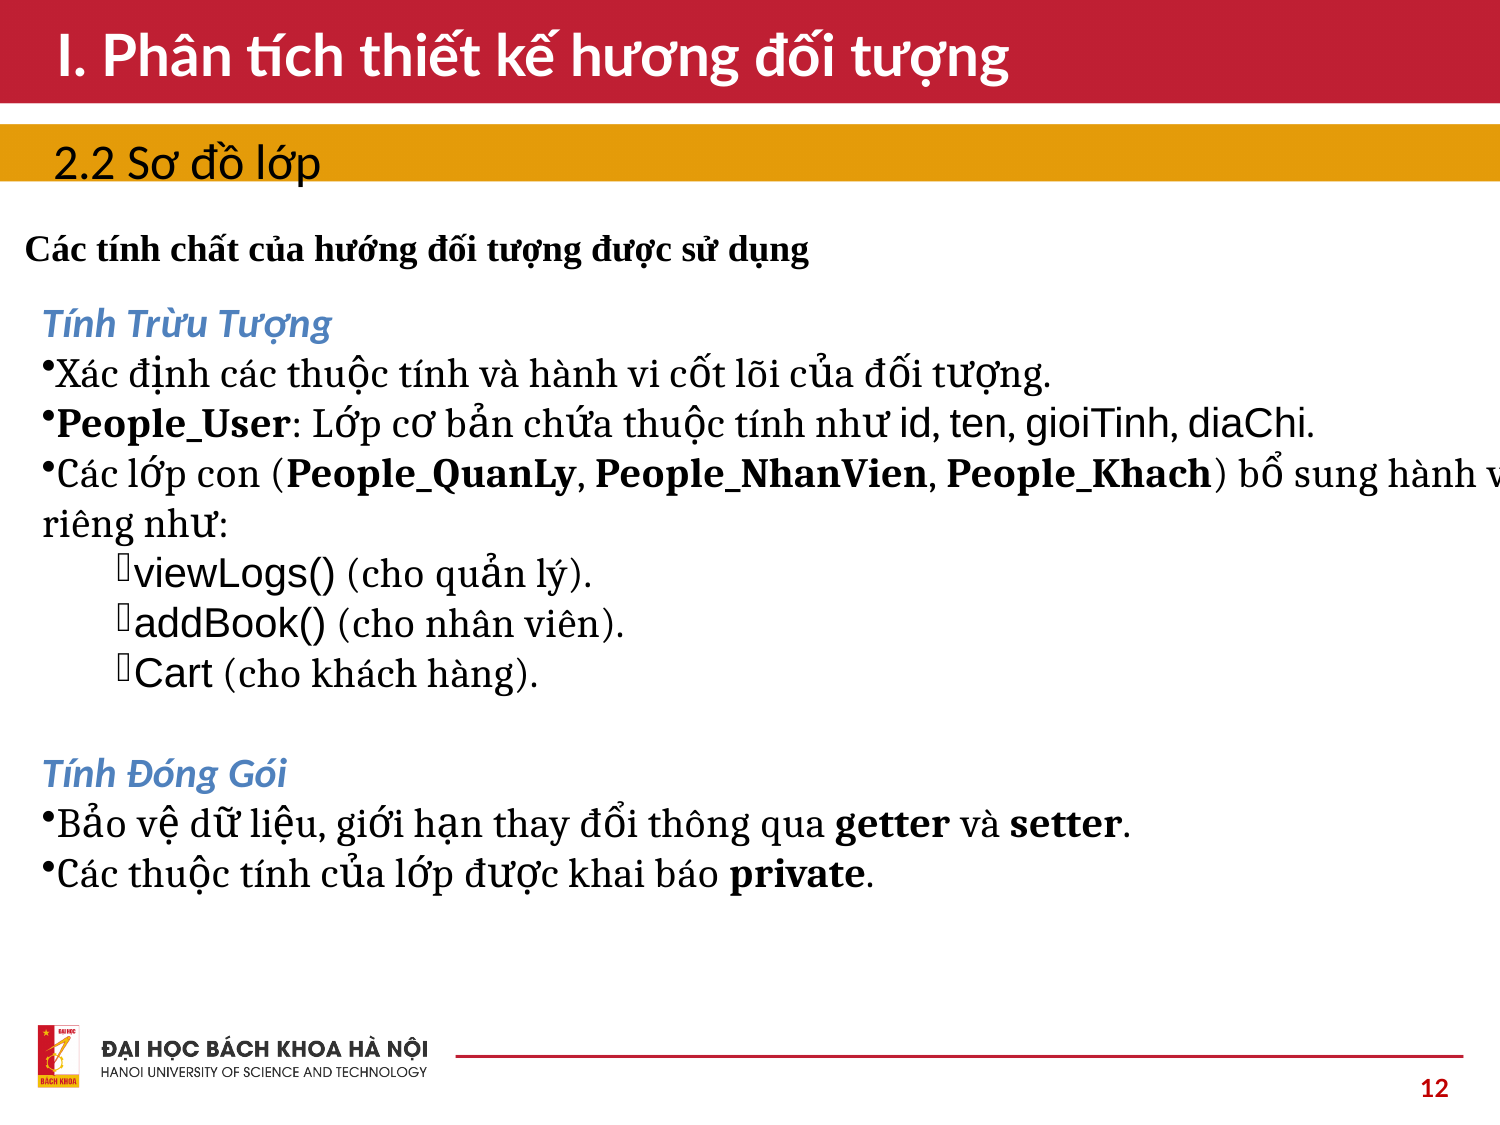

# I. Phân tích thiết kế hương đối tượng
2.2 Sơ đồ lớp
Các tính chất của hướng đối tượng được sử dụng
Tính Trừu Tượng
Xác định các thuộc tính và hành vi cốt lõi của đối tượng.
People_User: Lớp cơ bản chứa thuộc tính như id, ten, gioiTinh, diaChi.
Các lớp con (People_QuanLy, People_NhanVien, People_Khach) bổ sung hành vi riêng như:
viewLogs() (cho quản lý).
addBook() (cho nhân viên).
Cart (cho khách hàng).

Tính Đóng Gói
Bảo vệ dữ liệu, giới hạn thay đổi thông qua getter và setter.
Các thuộc tính của lớp được khai báo private.

12